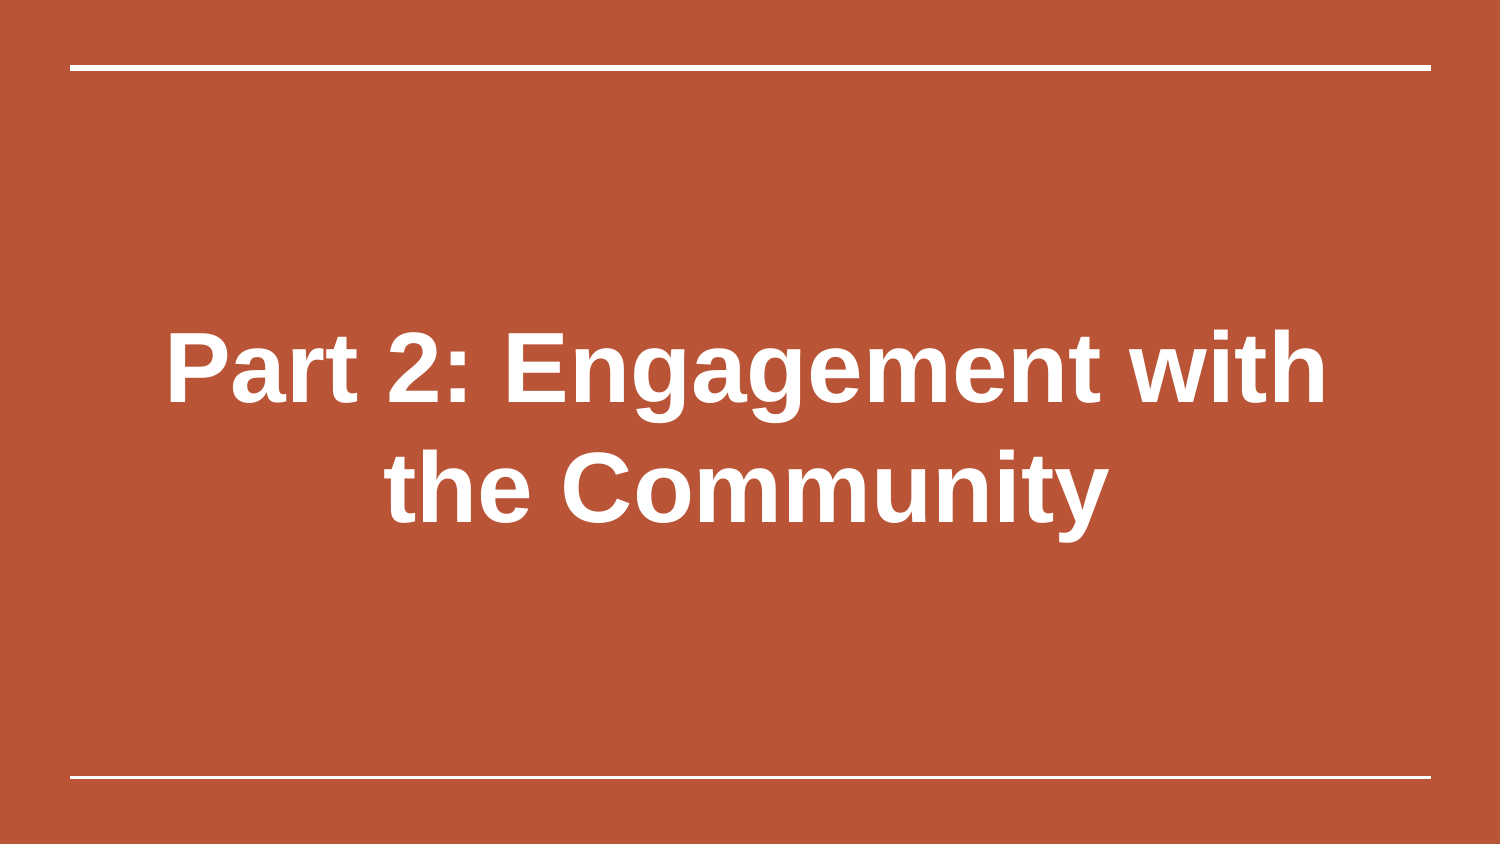

# Part 2: Engagement with the Community